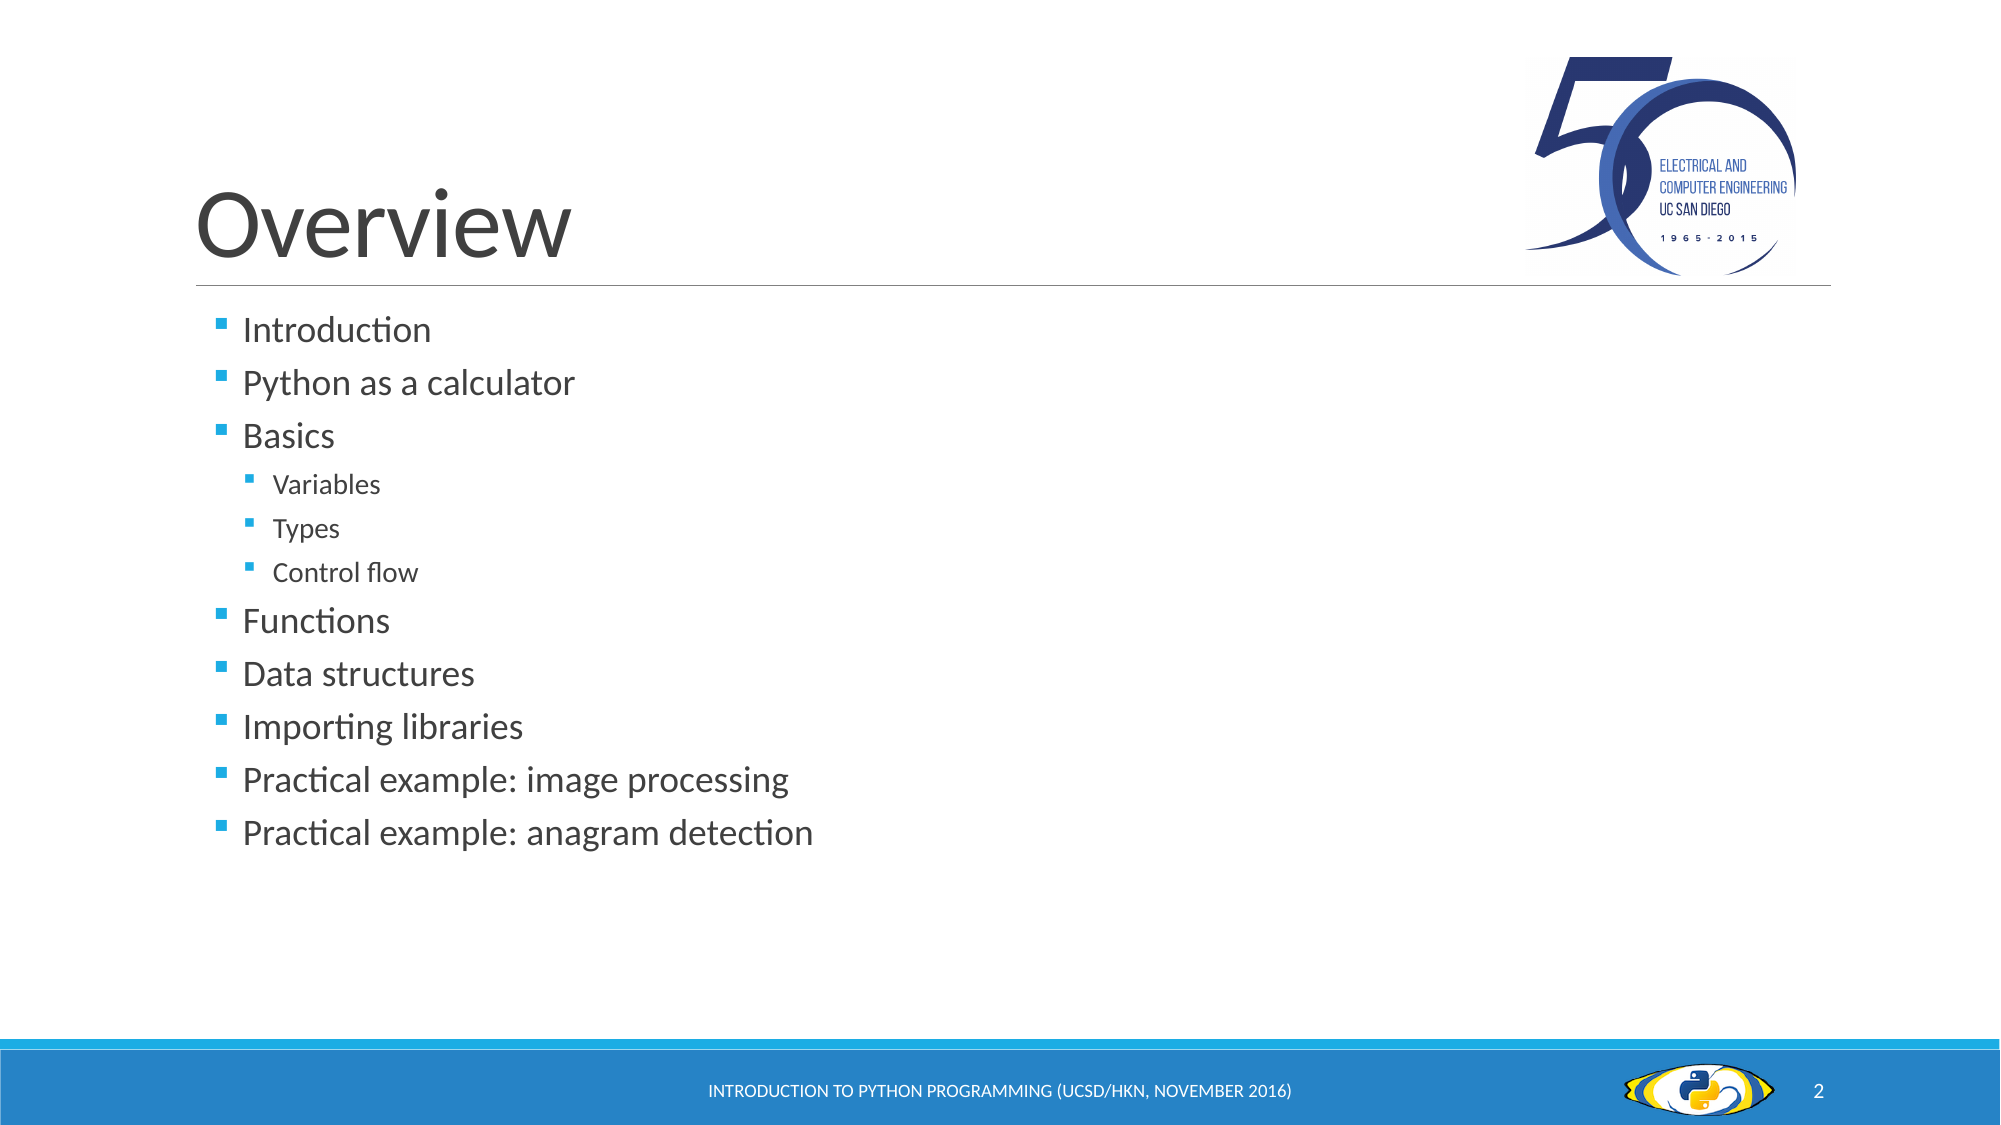

# Overview
Introduction
Python as a calculator
Basics
Variables
Types
Control flow
Functions
Data structures
Importing libraries
Practical example: image processing
Practical example: anagram detection
Introduction to Python Programming (UCSD/HKN, November 2016)
2